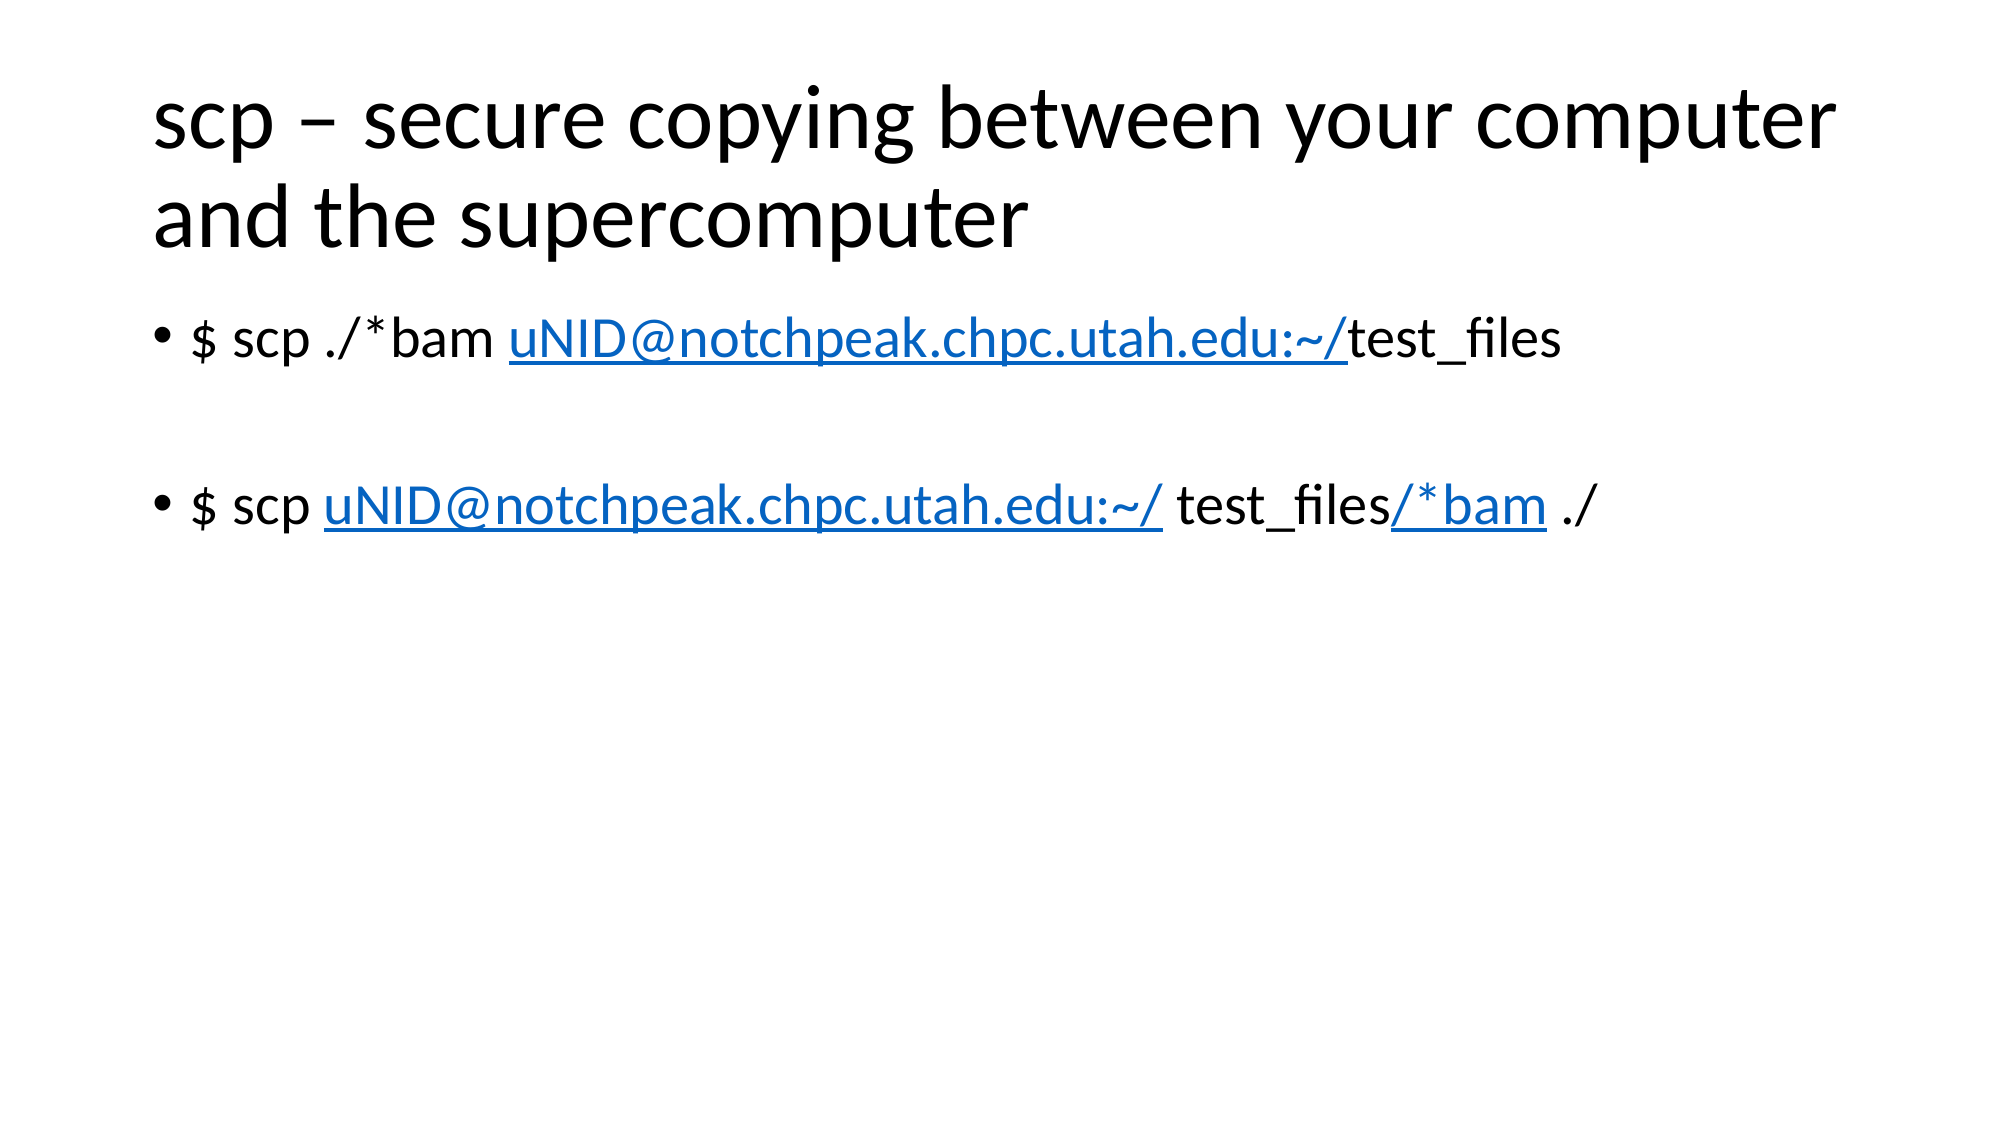

# scp – secure copying between your computer and the supercomputer
$ scp ./*bam uNID@notchpeak.chpc.utah.edu:~/test_files

$ scp uNID@notchpeak.chpc.utah.edu:~/ test_files/*bam ./